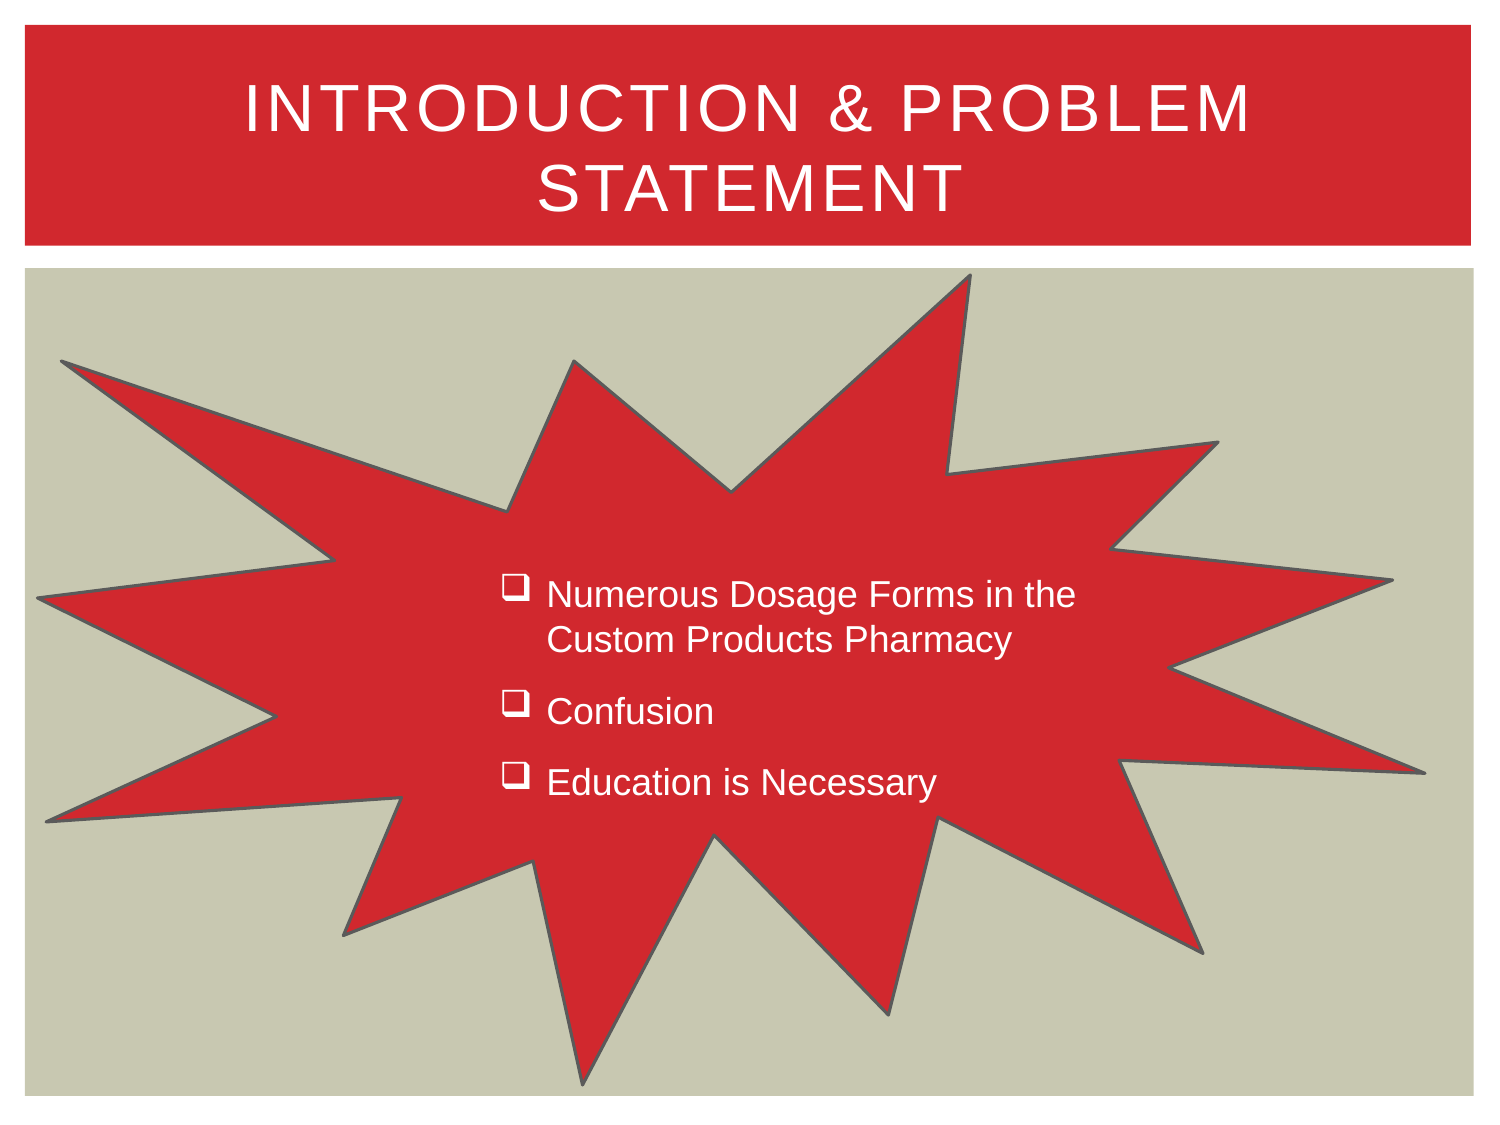

# Introduction & Problem Statement

Numerous Dosage Forms in the Custom Products Pharmacy

Confusion

Education is Necessary